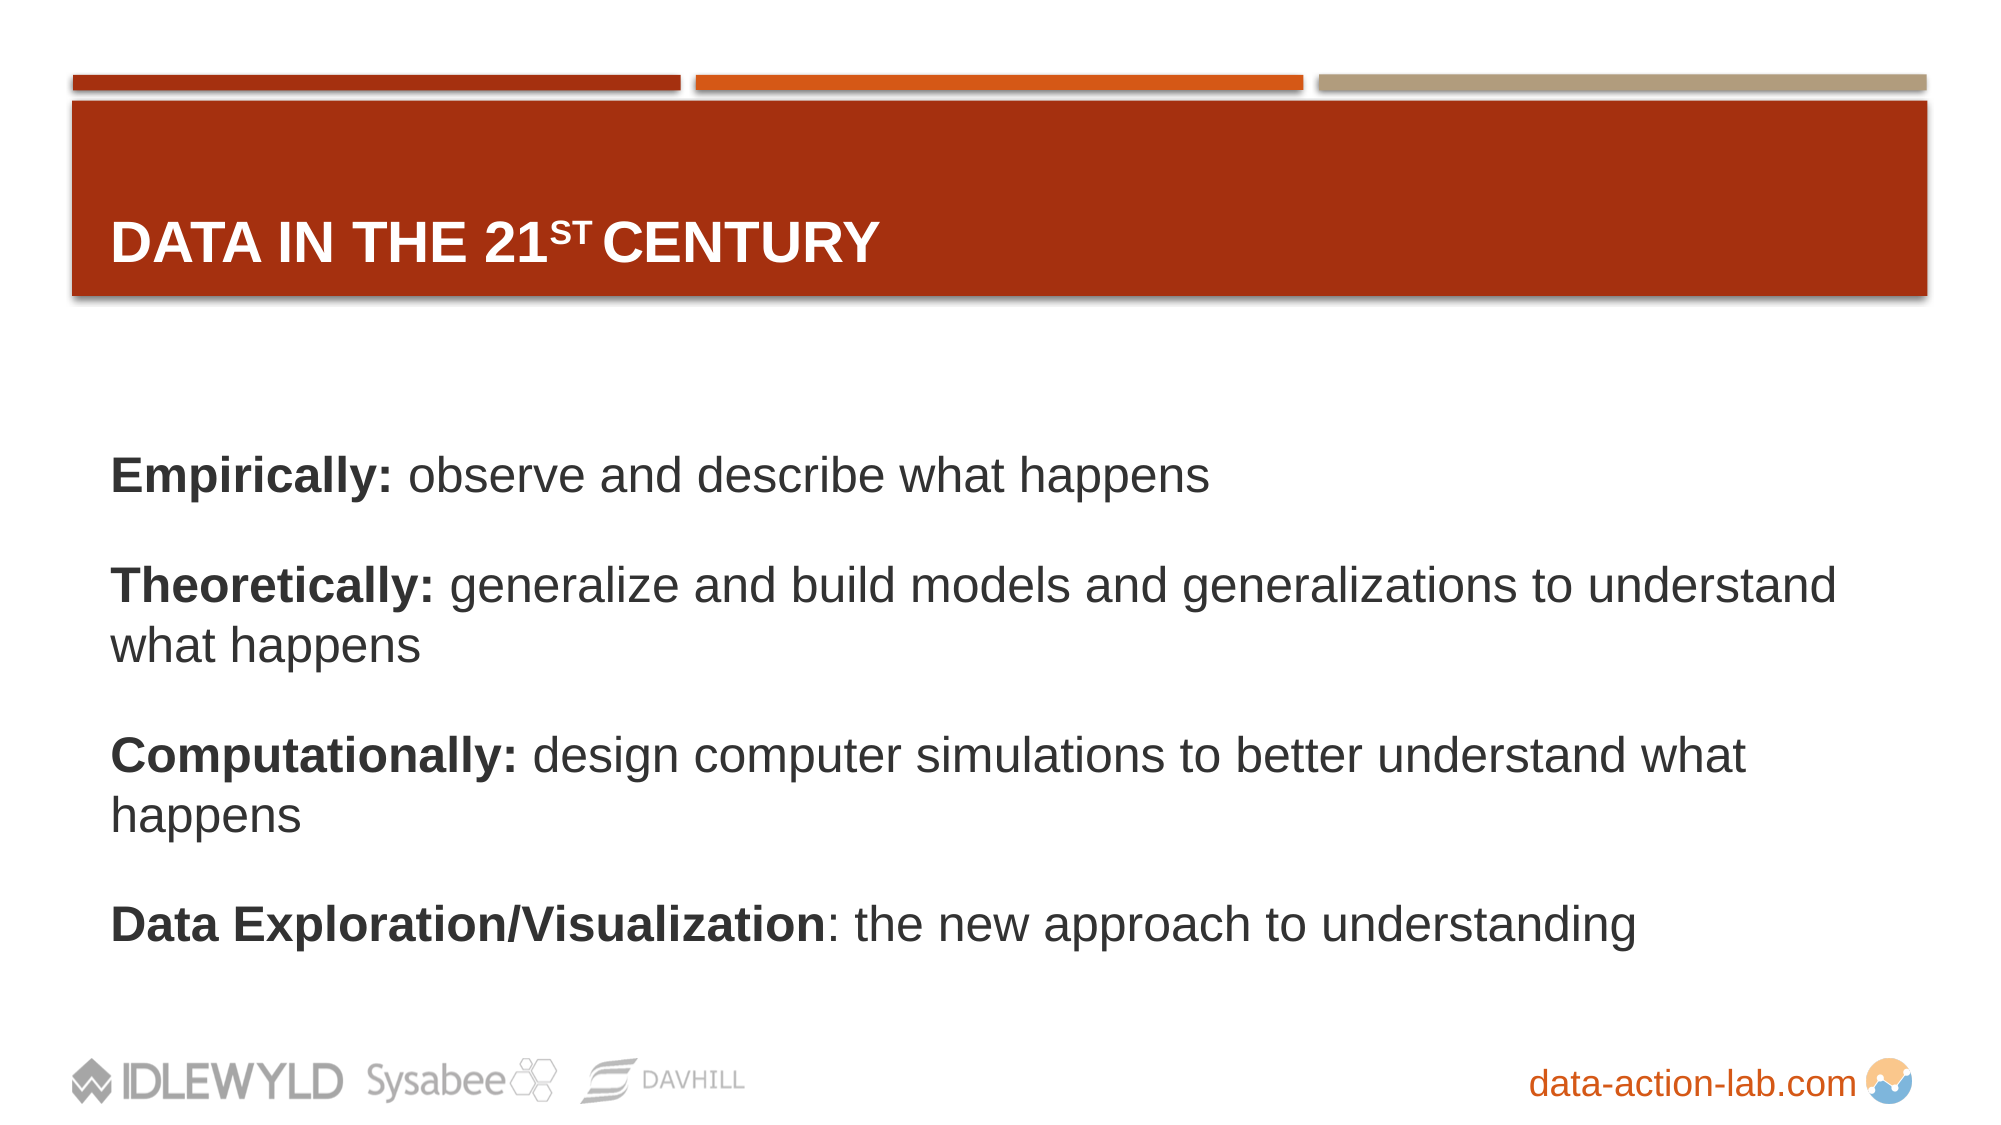

# DATA in the 21st CENTURY
Empirically: observe and describe what happens

Theoretically: generalize and build models and generalizations to understand what happens

Computationally: design computer simulations to better understand what happens

Data Exploration/Visualization: the new approach to understanding